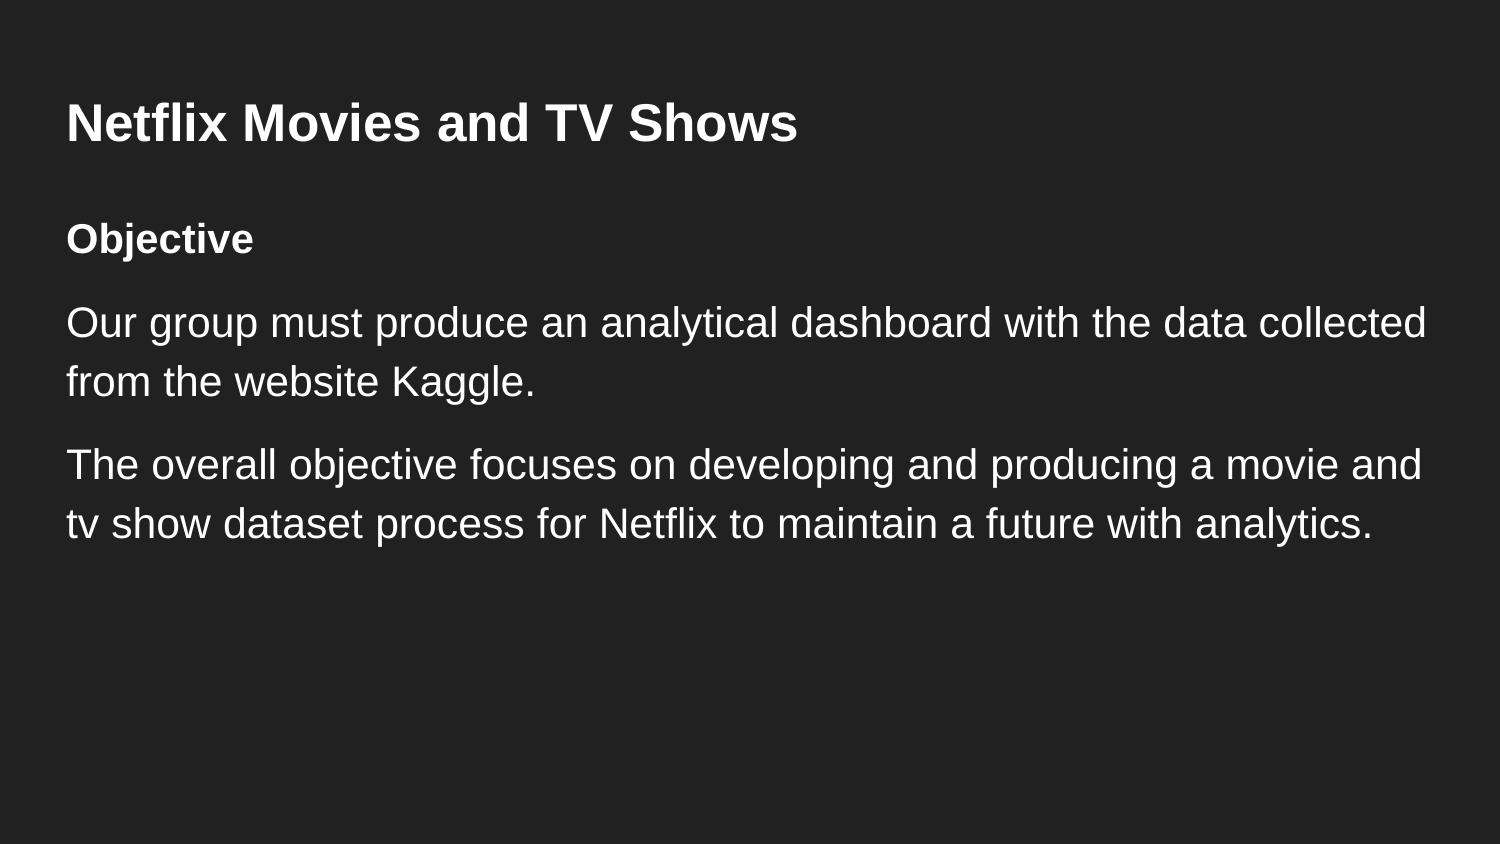

# Netflix Movies and TV Shows

Objective
Our group must produce an analytical dashboard with the data collected from the website Kaggle.
The overall objective focuses on developing and producing a movie and tv show dataset process for Netflix to maintain a future with analytics.